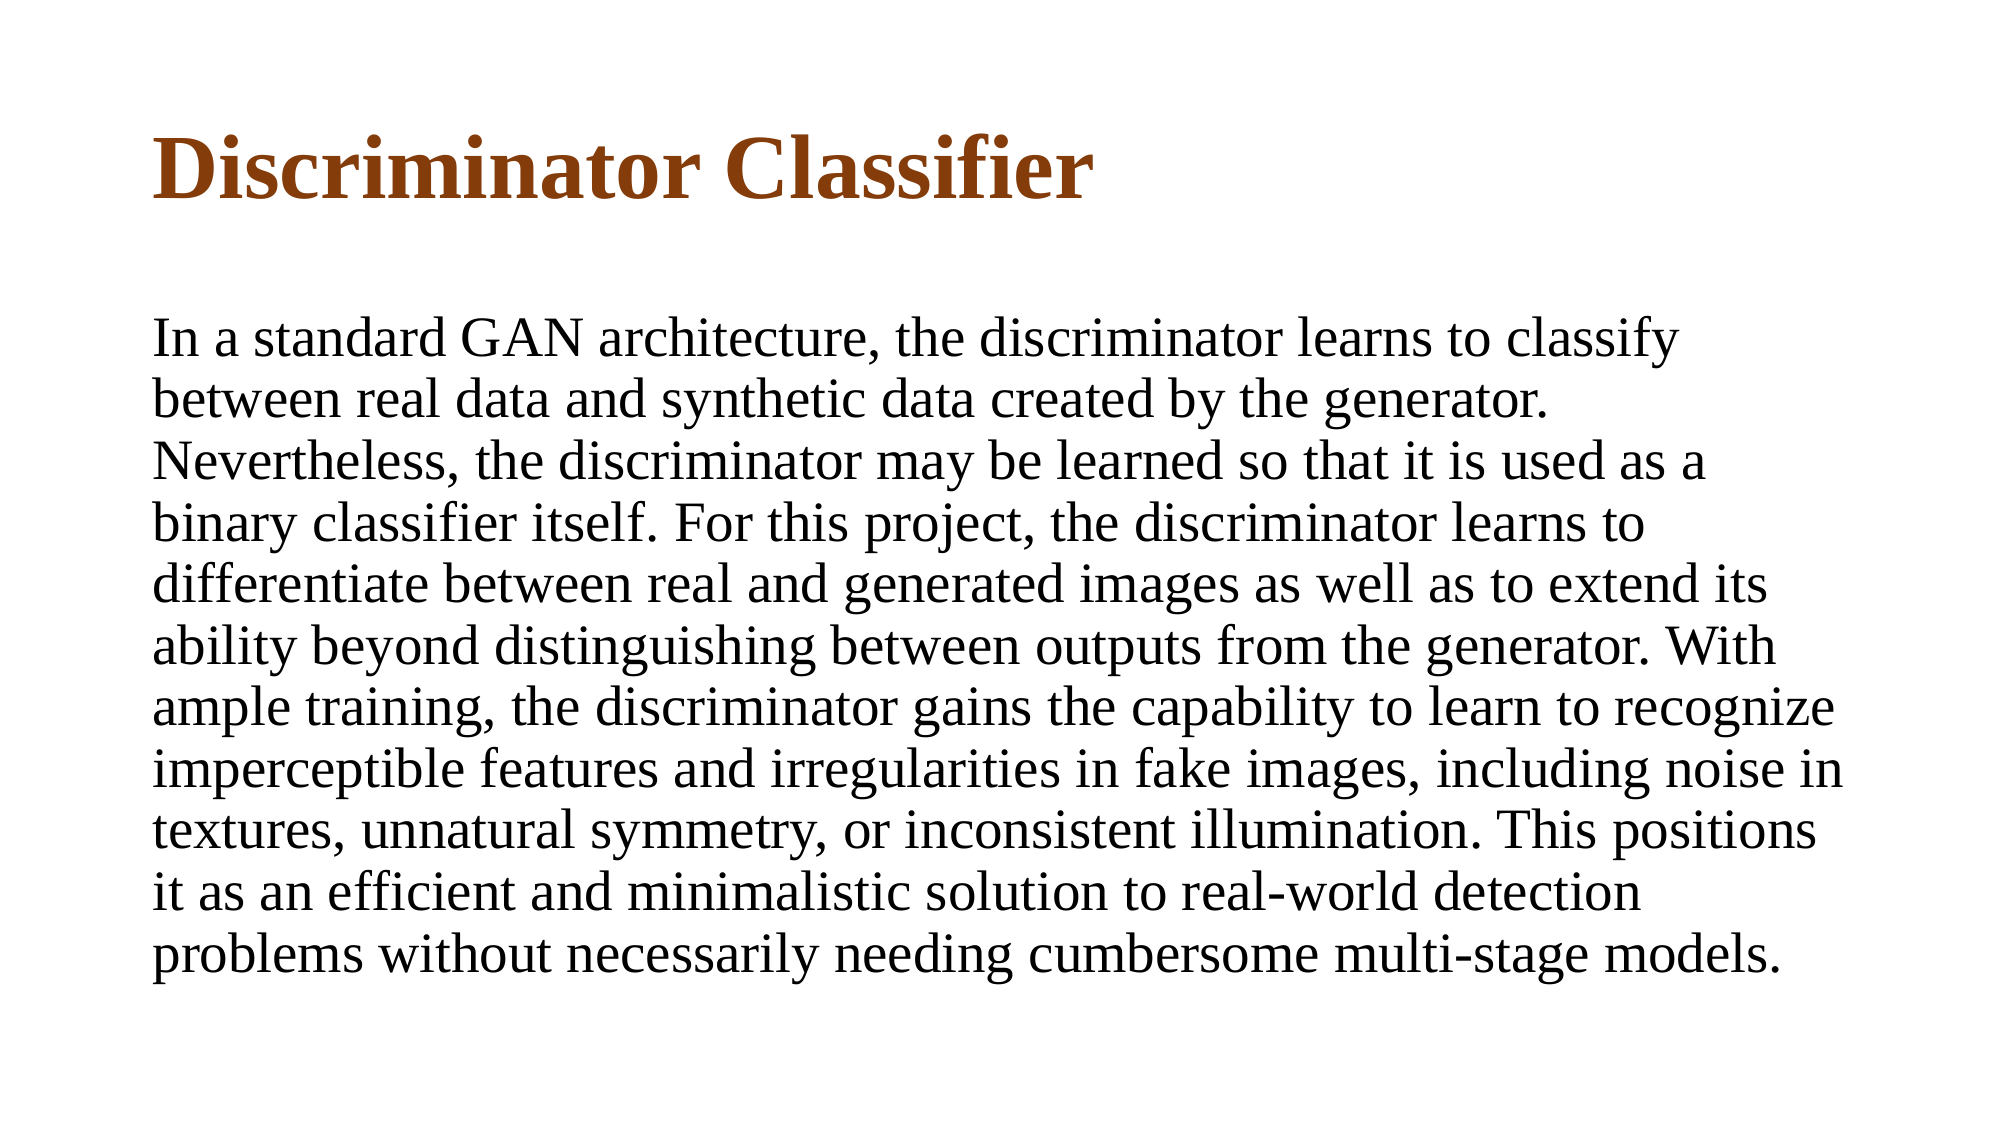

# Discriminator Classifier
In a standard GAN architecture, the discriminator learns to classify between real data and synthetic data created by the generator. Nevertheless, the discriminator may be learned so that it is used as a binary classifier itself. For this project, the discriminator learns to differentiate between real and generated images as well as to extend its ability beyond distinguishing between outputs from the generator. With ample training, the discriminator gains the capability to learn to recognize imperceptible features and irregularities in fake images, including noise in textures, unnatural symmetry, or inconsistent illumination. This positions it as an efficient and minimalistic solution to real-world detection problems without necessarily needing cumbersome multi-stage models.